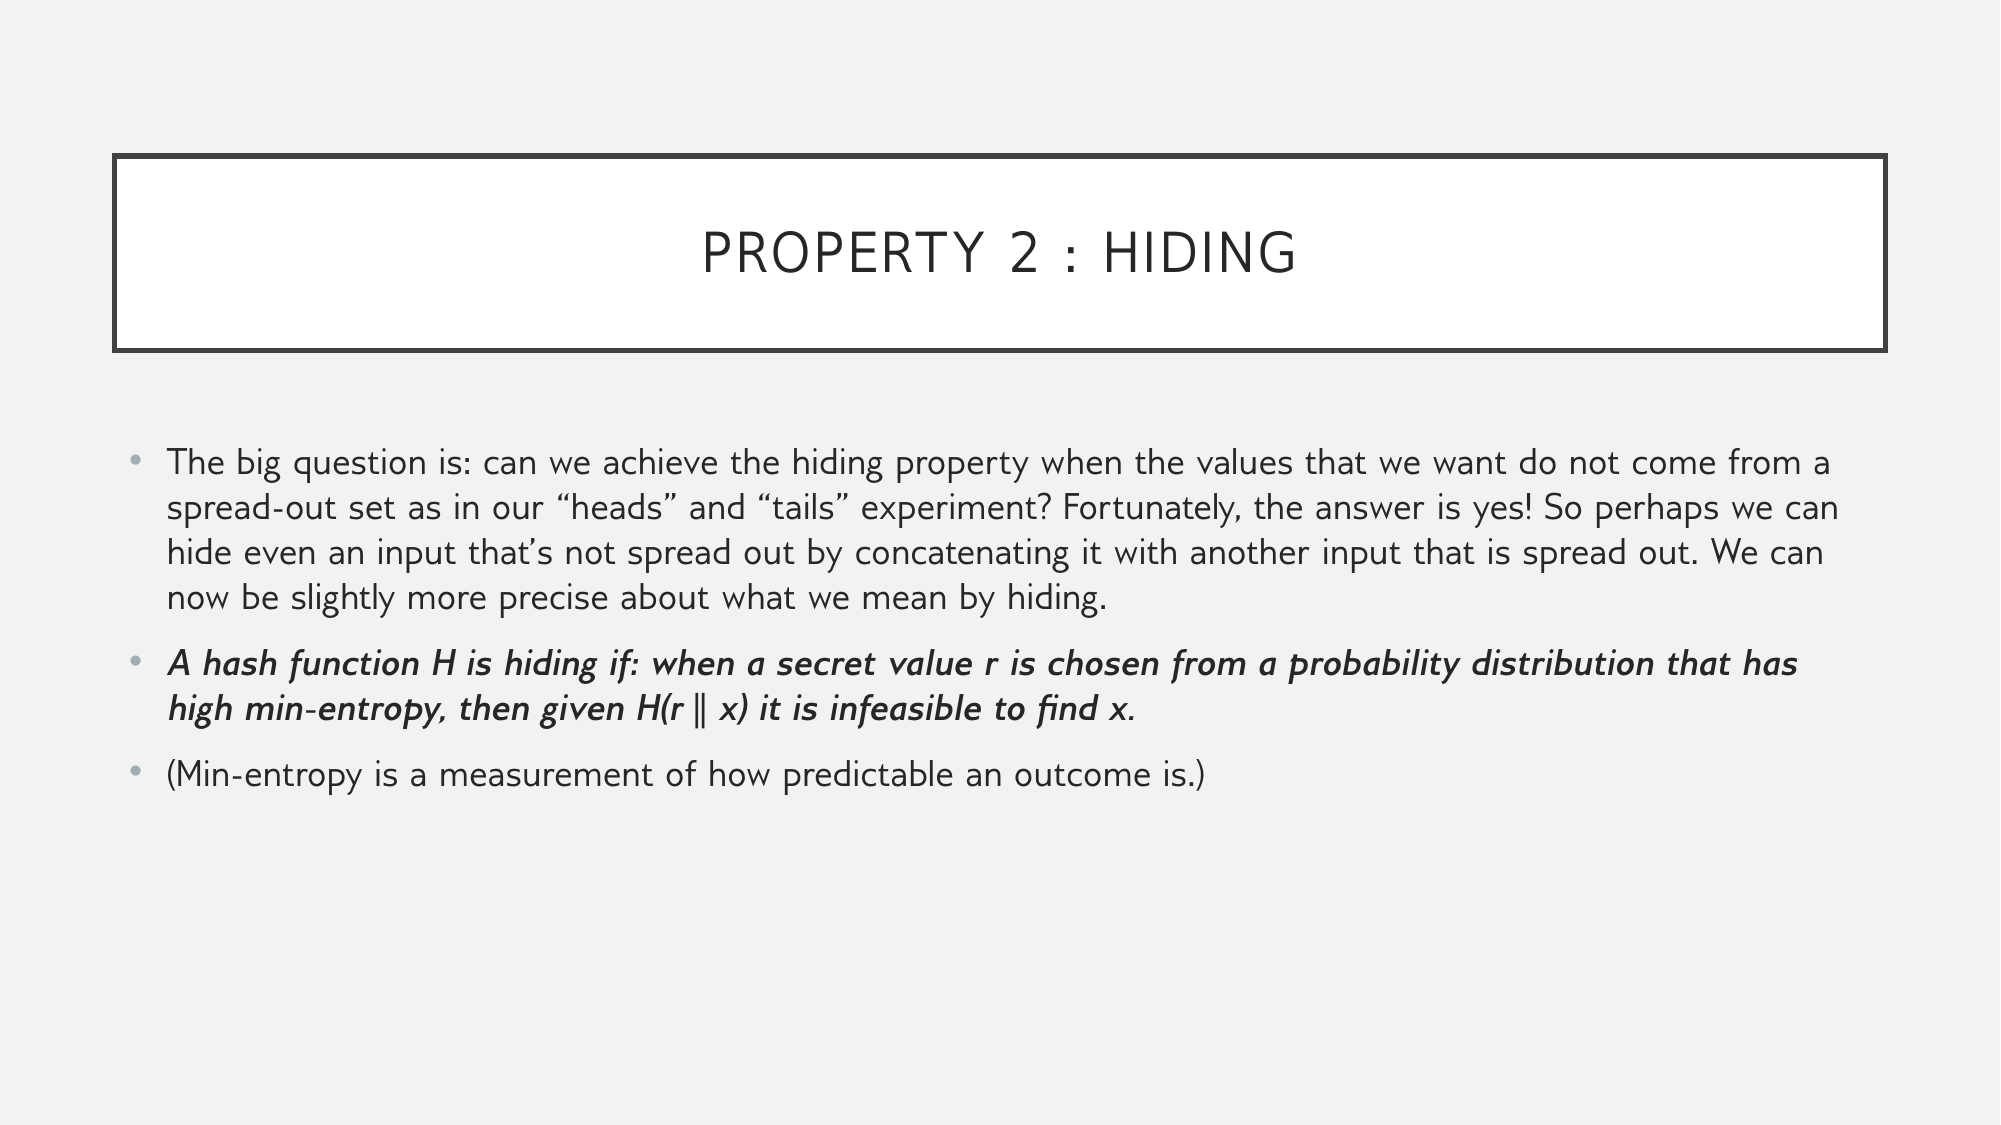

# Property 2 : Hiding
The big question is: can we achieve the hiding property when the values that we want do not come from a spread‐out set as in our “heads” and “tails” experiment? Fortunately, the answer is yes! So perhaps we can hide even an input that’s not spread out by concatenating it with another input that is spread out. We can now be slightly more precise about what we mean by hiding.
A hash function H is hiding if: when a secret value r is chosen from a probability distribution that has high min‐entropy, then given H(r ‖ x) it is infeasible to find x.
(Min-entropy is a measurement of how predictable an outcome is.)